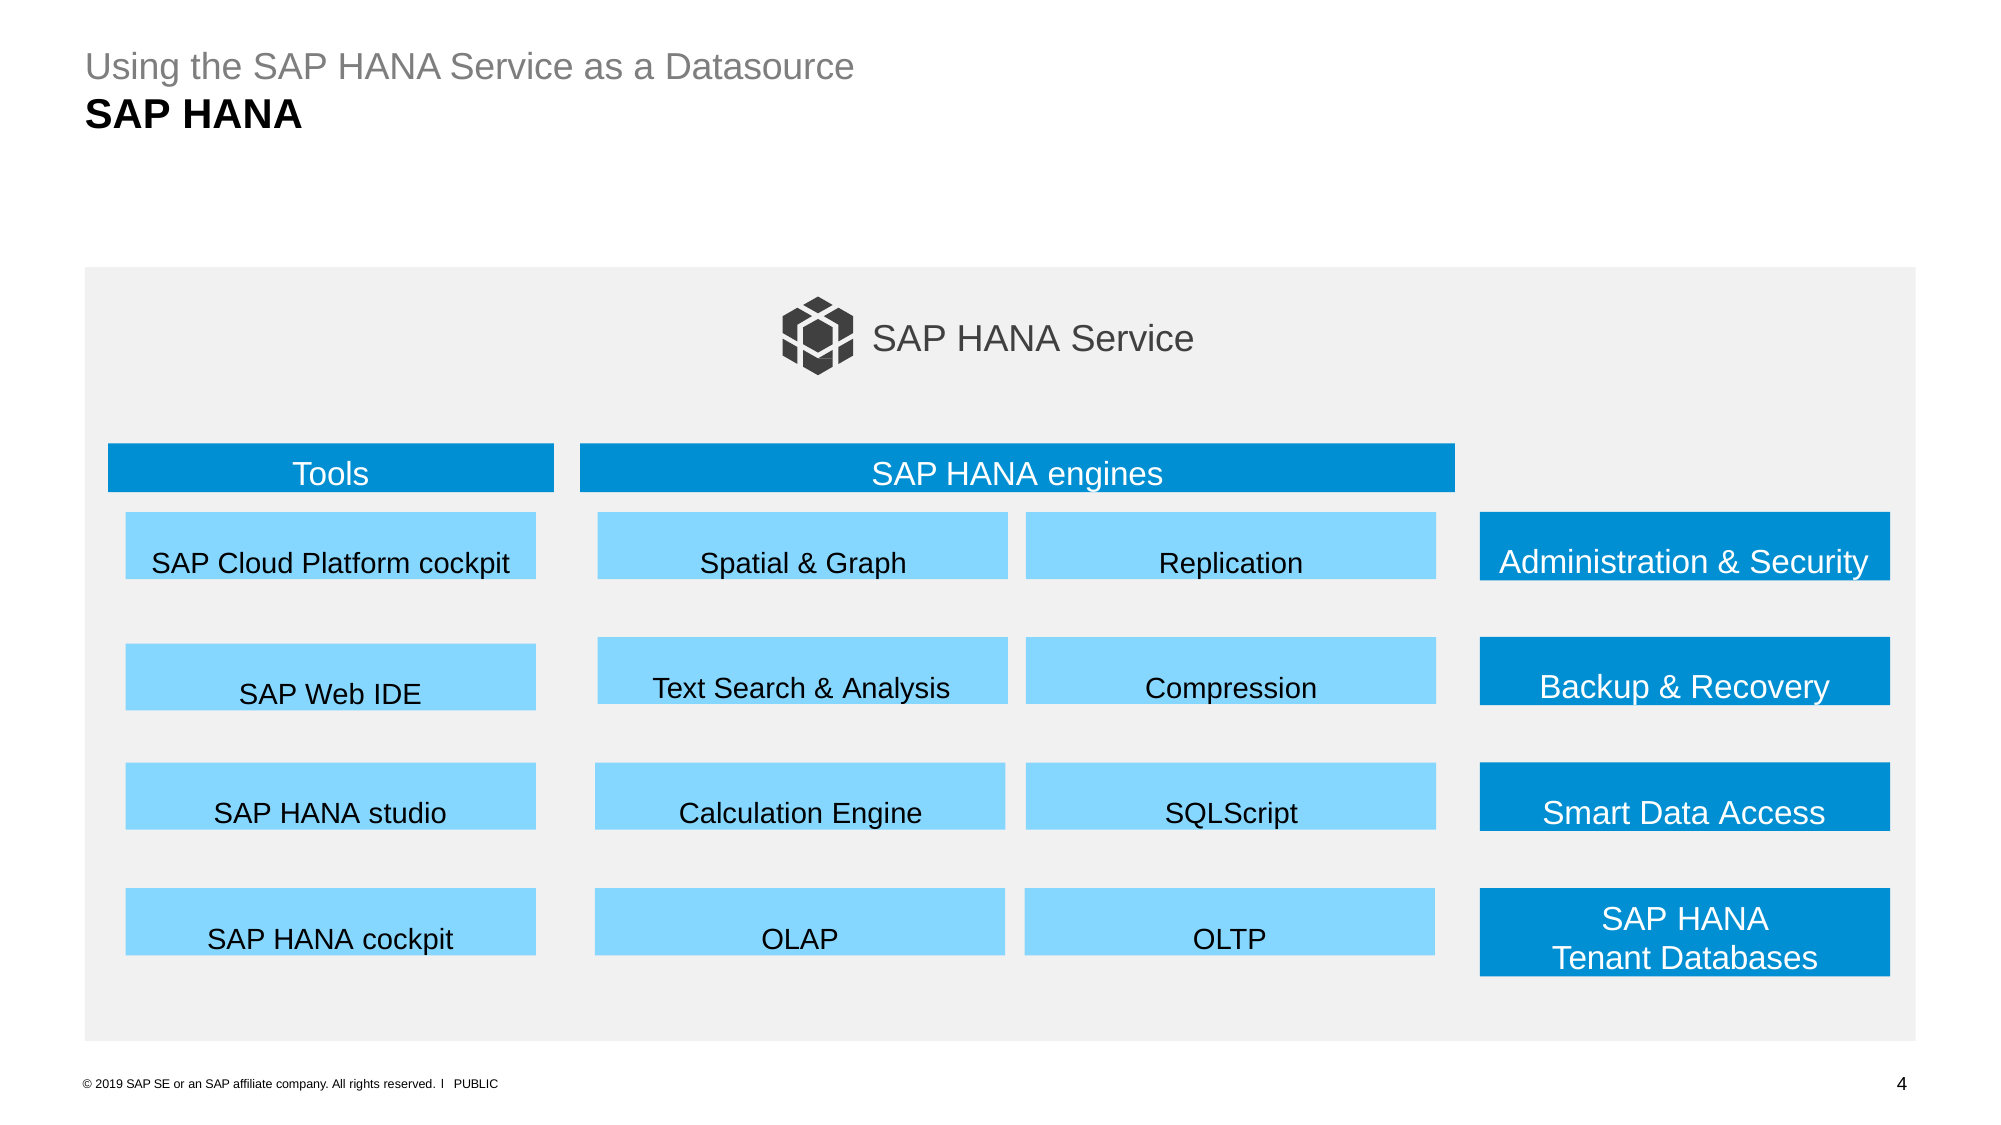

# Using the SAP HANA Service as a Datasource
SAP HANA

SAP HANA Service
Tools
SAP HANA engines

SAP Cloud Platform cockpit

Spatial & Graph

Replication
Administration & Security

Text Search & Analysis

Compression
Backup & Recovery

SAP Web IDE

SAP HANA studio

Calculation Engine

SQLScript
Smart Data Access

SAP HANA cockpit

OLAP

OLTP
SAP HANA
Tenant Databases
4
© 2019 SAP SE or an SAP affiliate company. All rights reserved. ǀ PUBLIC